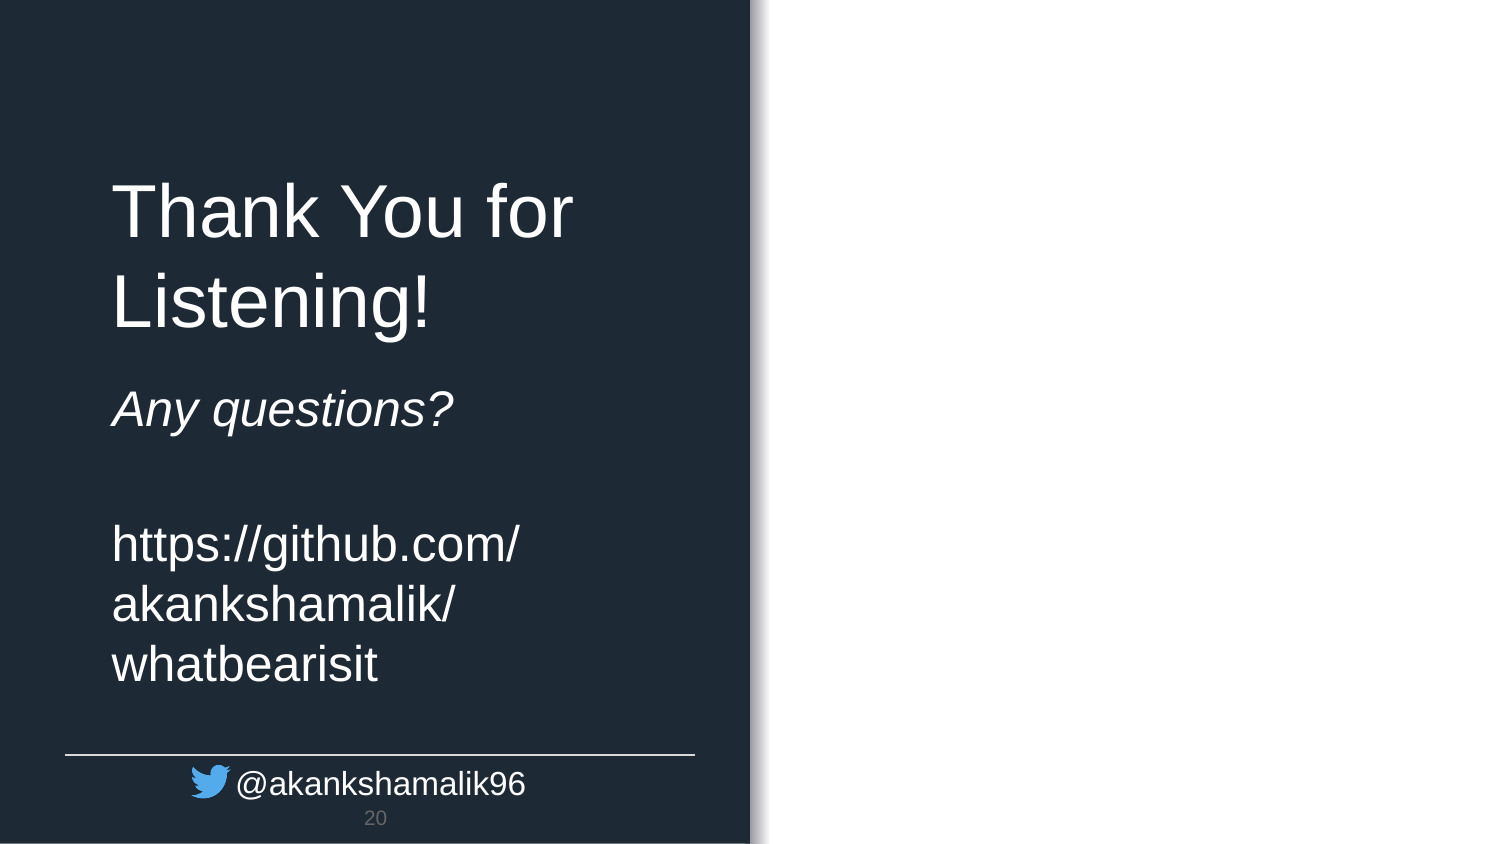

# Thank You for Listening!
Any questions?
https://github.com/akankshamalik/ whatbearisit
20